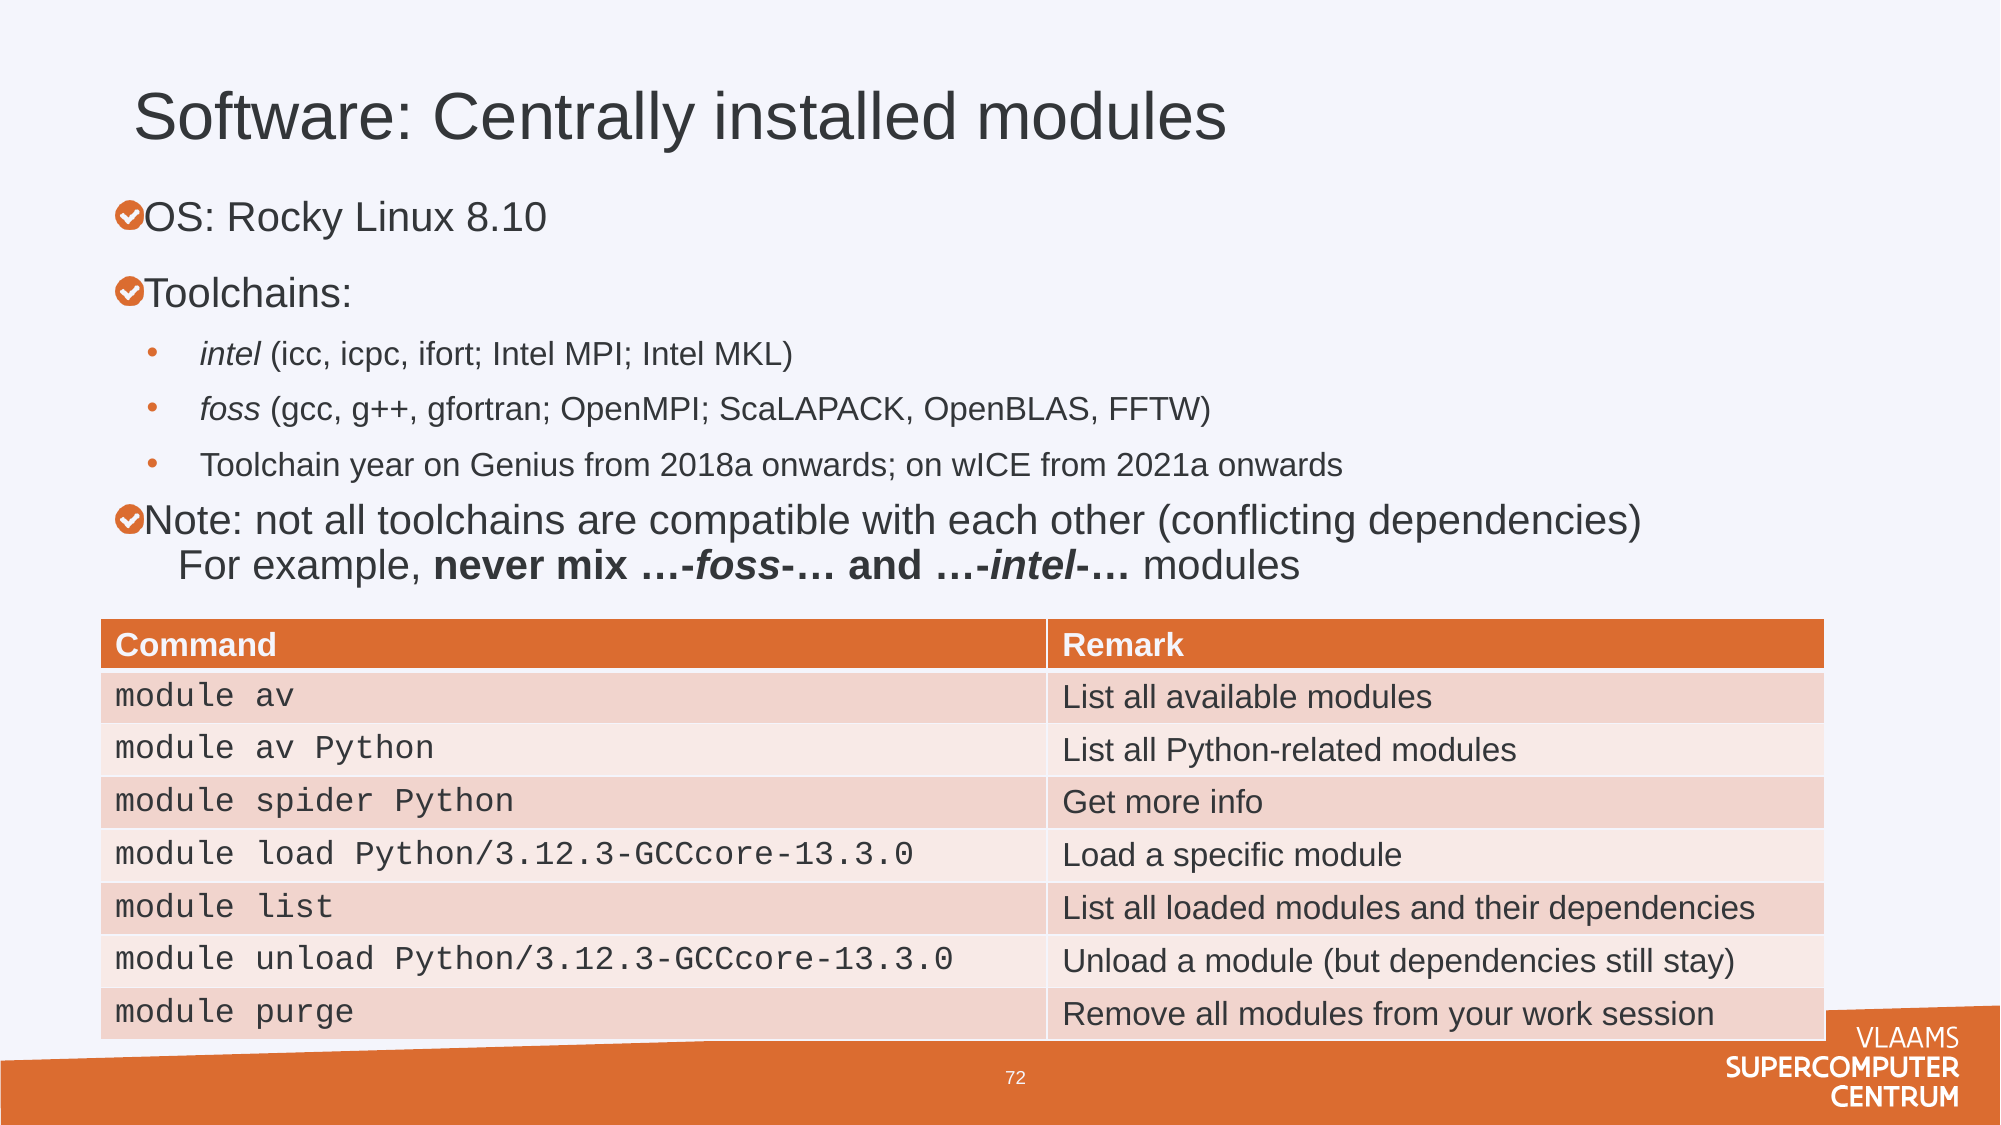

Software: Centrally installed modules
OS: Rocky Linux 8.10
Toolchains:
intel (icc, icpc, ifort; Intel MPI; Intel MKL)
foss (gcc, g++, gfortran; OpenMPI; ScaLAPACK, OpenBLAS, FFTW)
Toolchain year on Genius from 2018a onwards; on wICE from 2021a onwards
Note: not all toolchains are compatible with each other (conflicting dependencies)
   For example, never mix …-foss-… and …-intel-… modules

| Command | Remark |
| --- | --- |
| module av | List all available modules |
| module av Python | List all Python-related modules |
| module spider Python | Get more info |
| module load Python/3.12.3-GCCcore-13.3.0 | Load a specific module |
| module list | List all loaded modules and their dependencies |
| module unload Python/3.12.3-GCCcore-13.3.0 | Unload a module (but dependencies still stay) |
| module purge | Remove all modules from your work session |

72